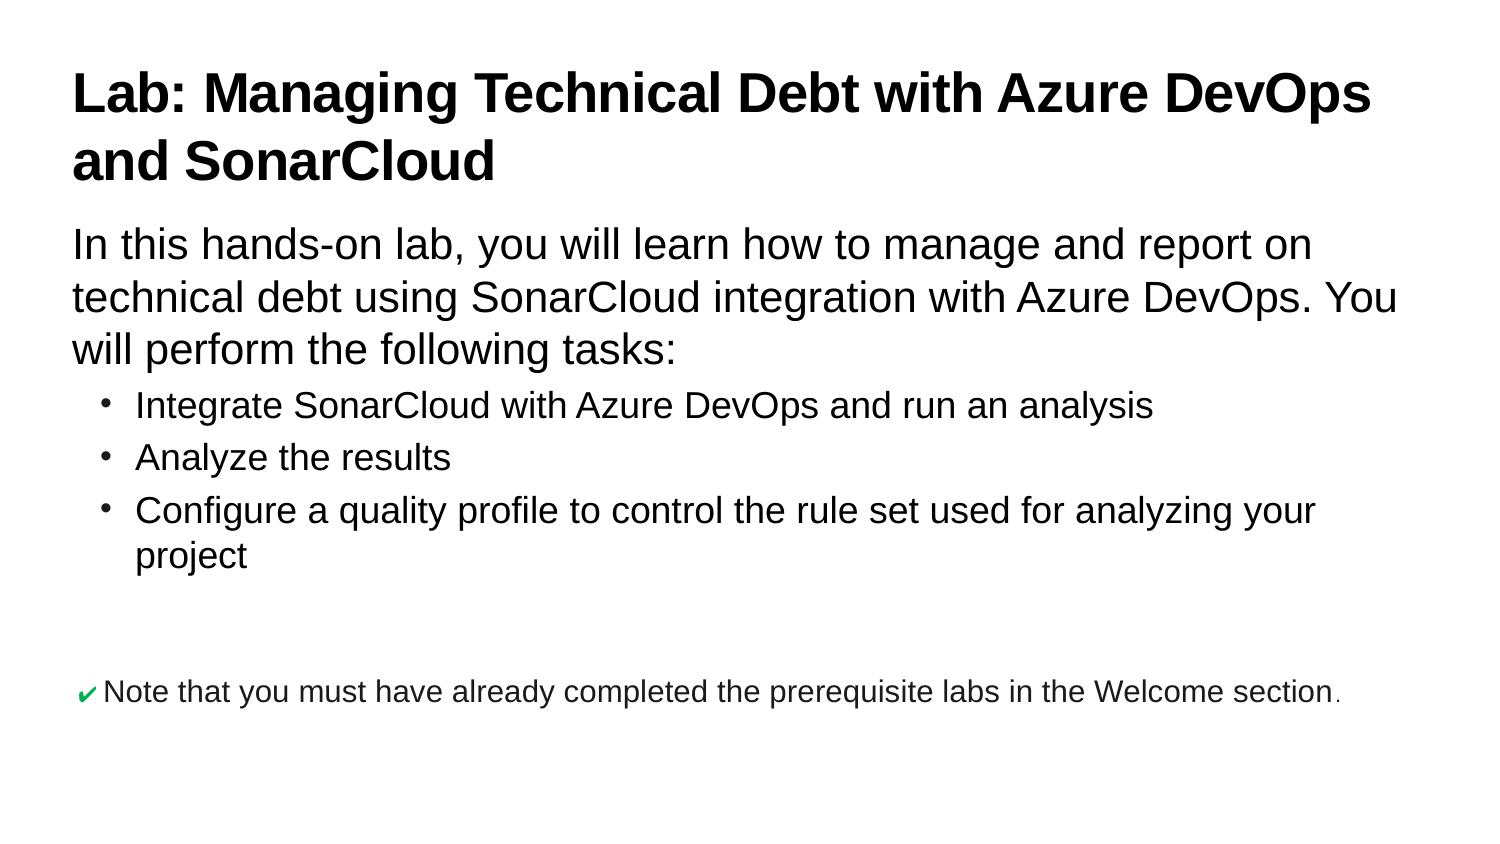

# Lab: Managing Technical Debt with Azure DevOps and SonarCloud
In this hands-on lab, you will learn how to manage and report on technical debt using SonarCloud integration with Azure DevOps. You will perform the following tasks:
Integrate SonarCloud with Azure DevOps and run an analysis
Analyze the results
Configure a quality profile to control the rule set used for analyzing your project
✔️ Note that you must have already completed the prerequisite labs in the Welcome section.